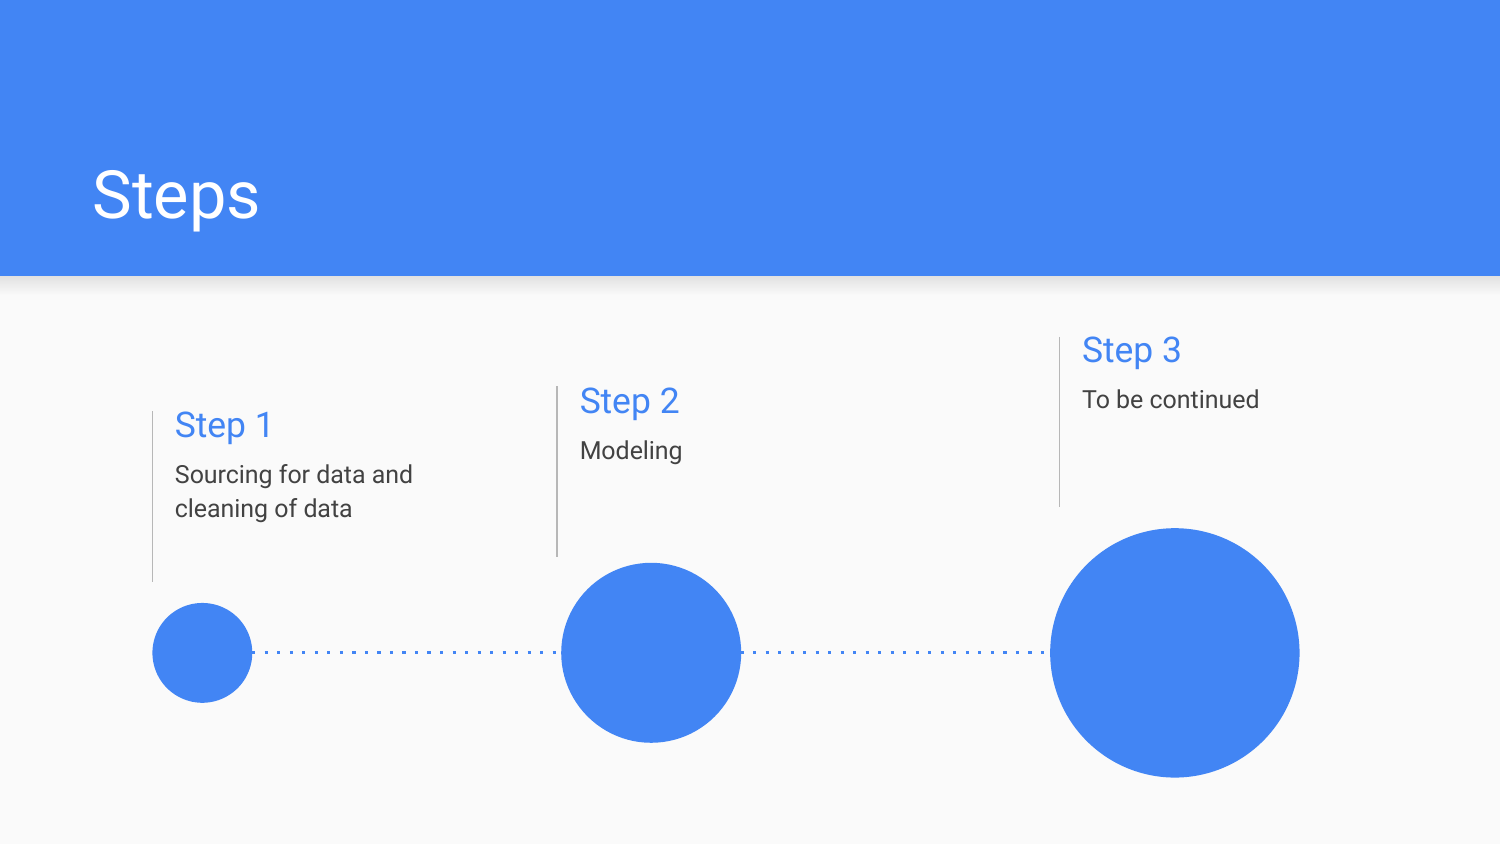

# Steps
Step 3
To be continued
Step 2
Step 1
Modeling
Sourcing for data and cleaning of data